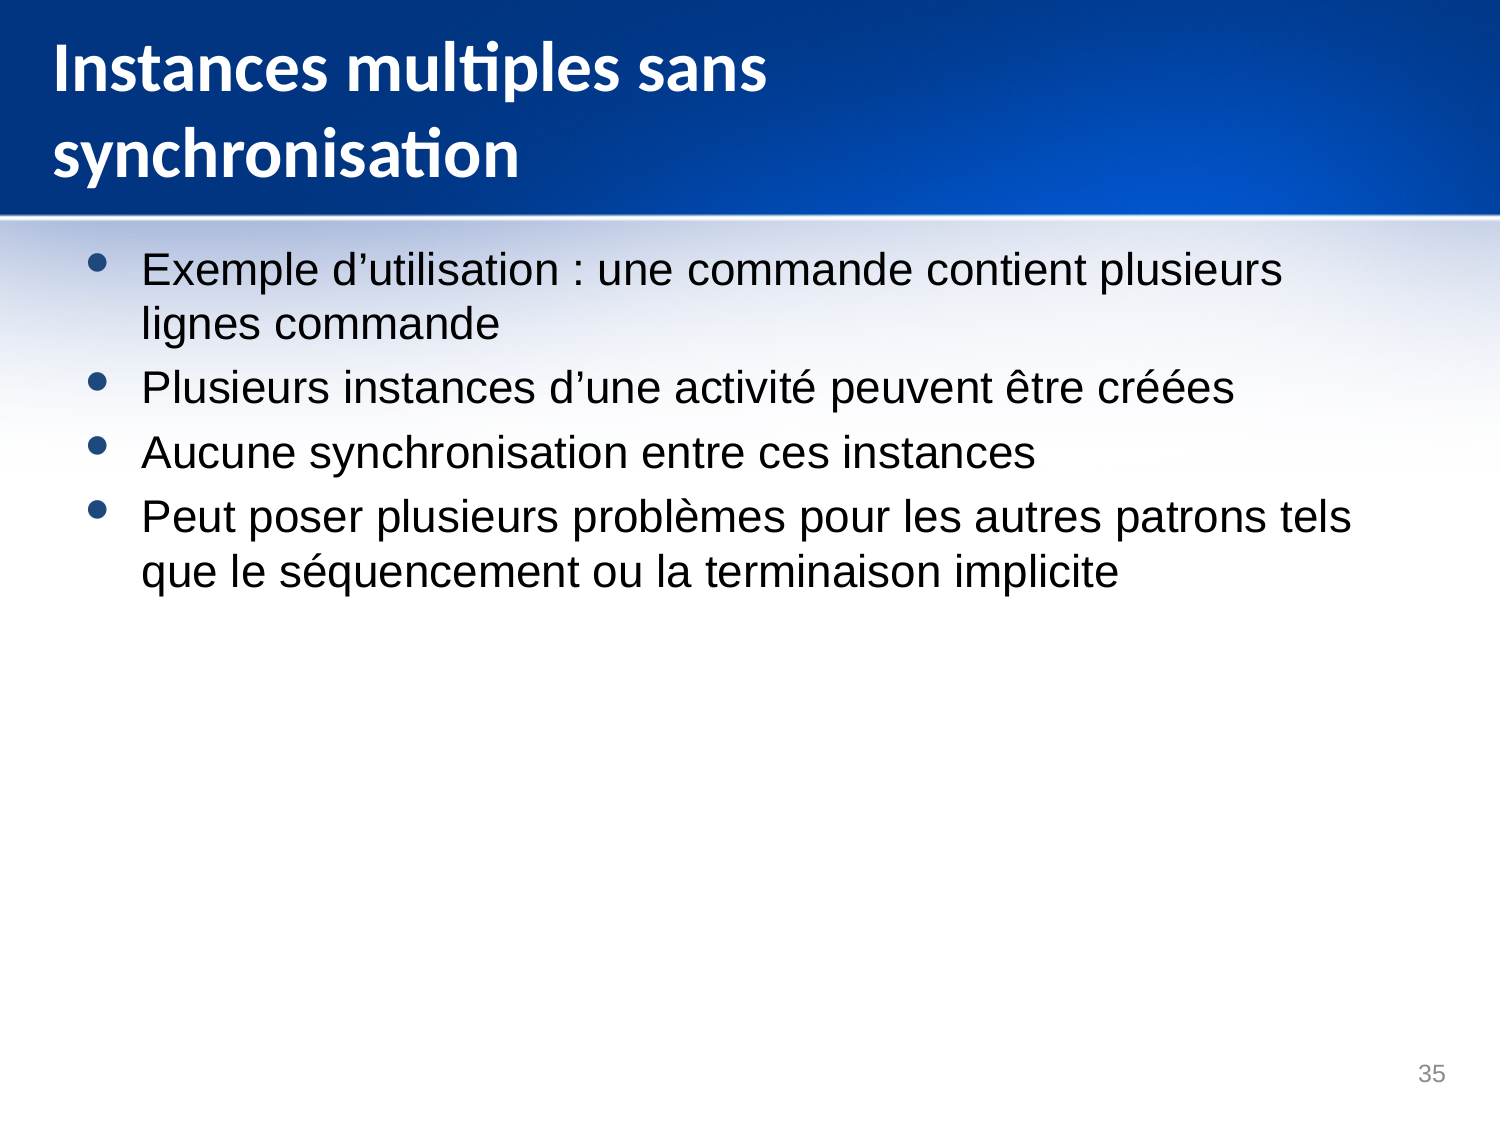

# Instances multiples sans synchronisation
Exemple d’utilisation : une commande contient plusieurs lignes commande
Plusieurs instances d’une activité peuvent être créées
Aucune synchronisation entre ces instances
Peut poser plusieurs problèmes pour les autres patrons tels que le séquencement ou la terminaison implicite
35